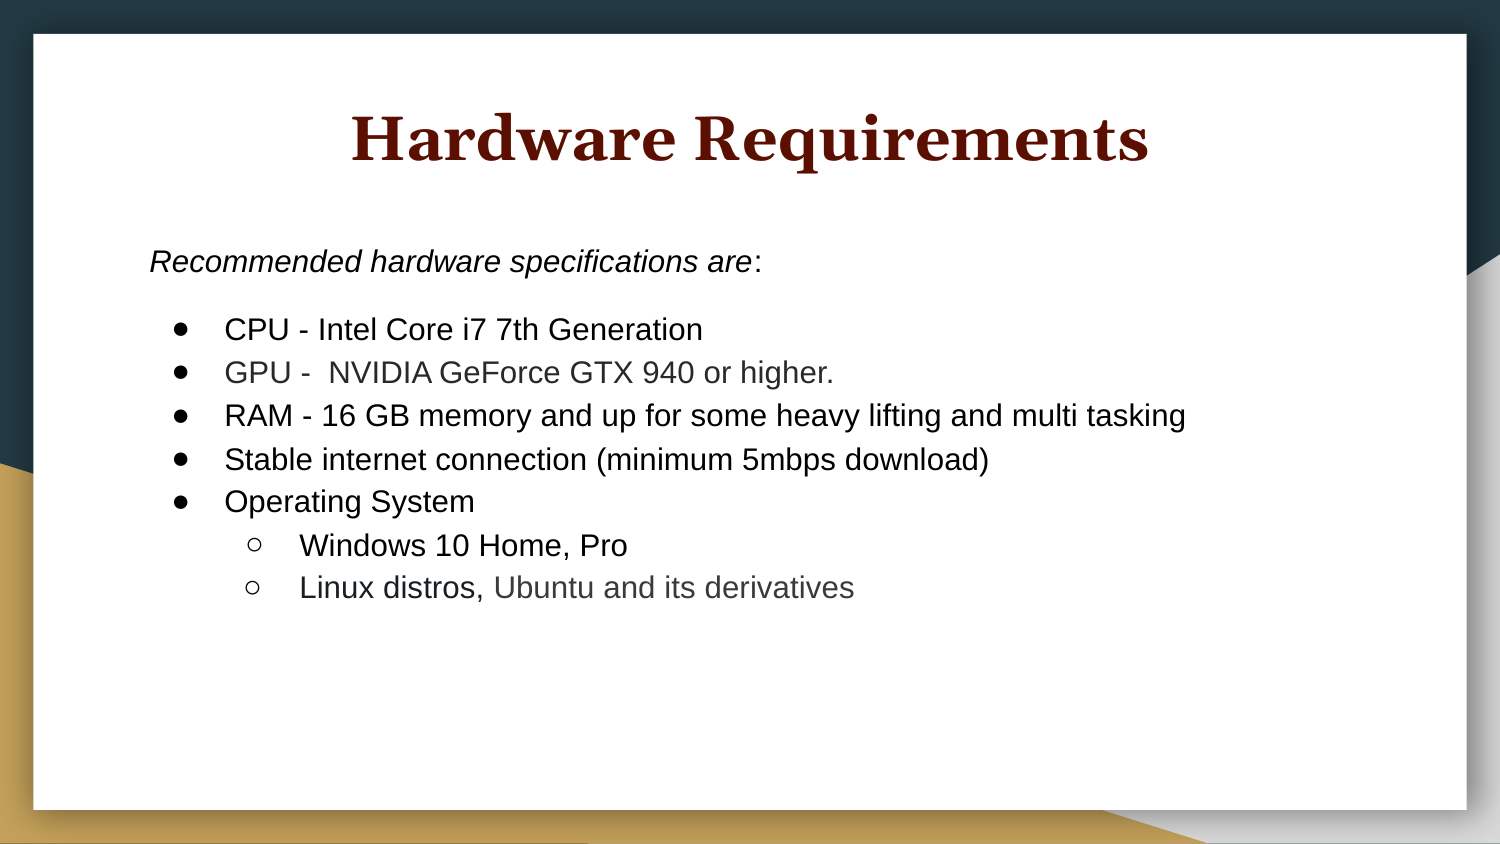

# Hardware Requirements
Recommended hardware specifications are:
CPU - Intel Core i7 7th Generation
GPU -  NVIDIA GeForce GTX 940 or higher.
RAM - 16 GB memory and up for some heavy lifting and multi tasking
Stable internet connection (minimum 5mbps download)
Operating System
Windows 10 Home, Pro
Linux distros, Ubuntu and its derivatives